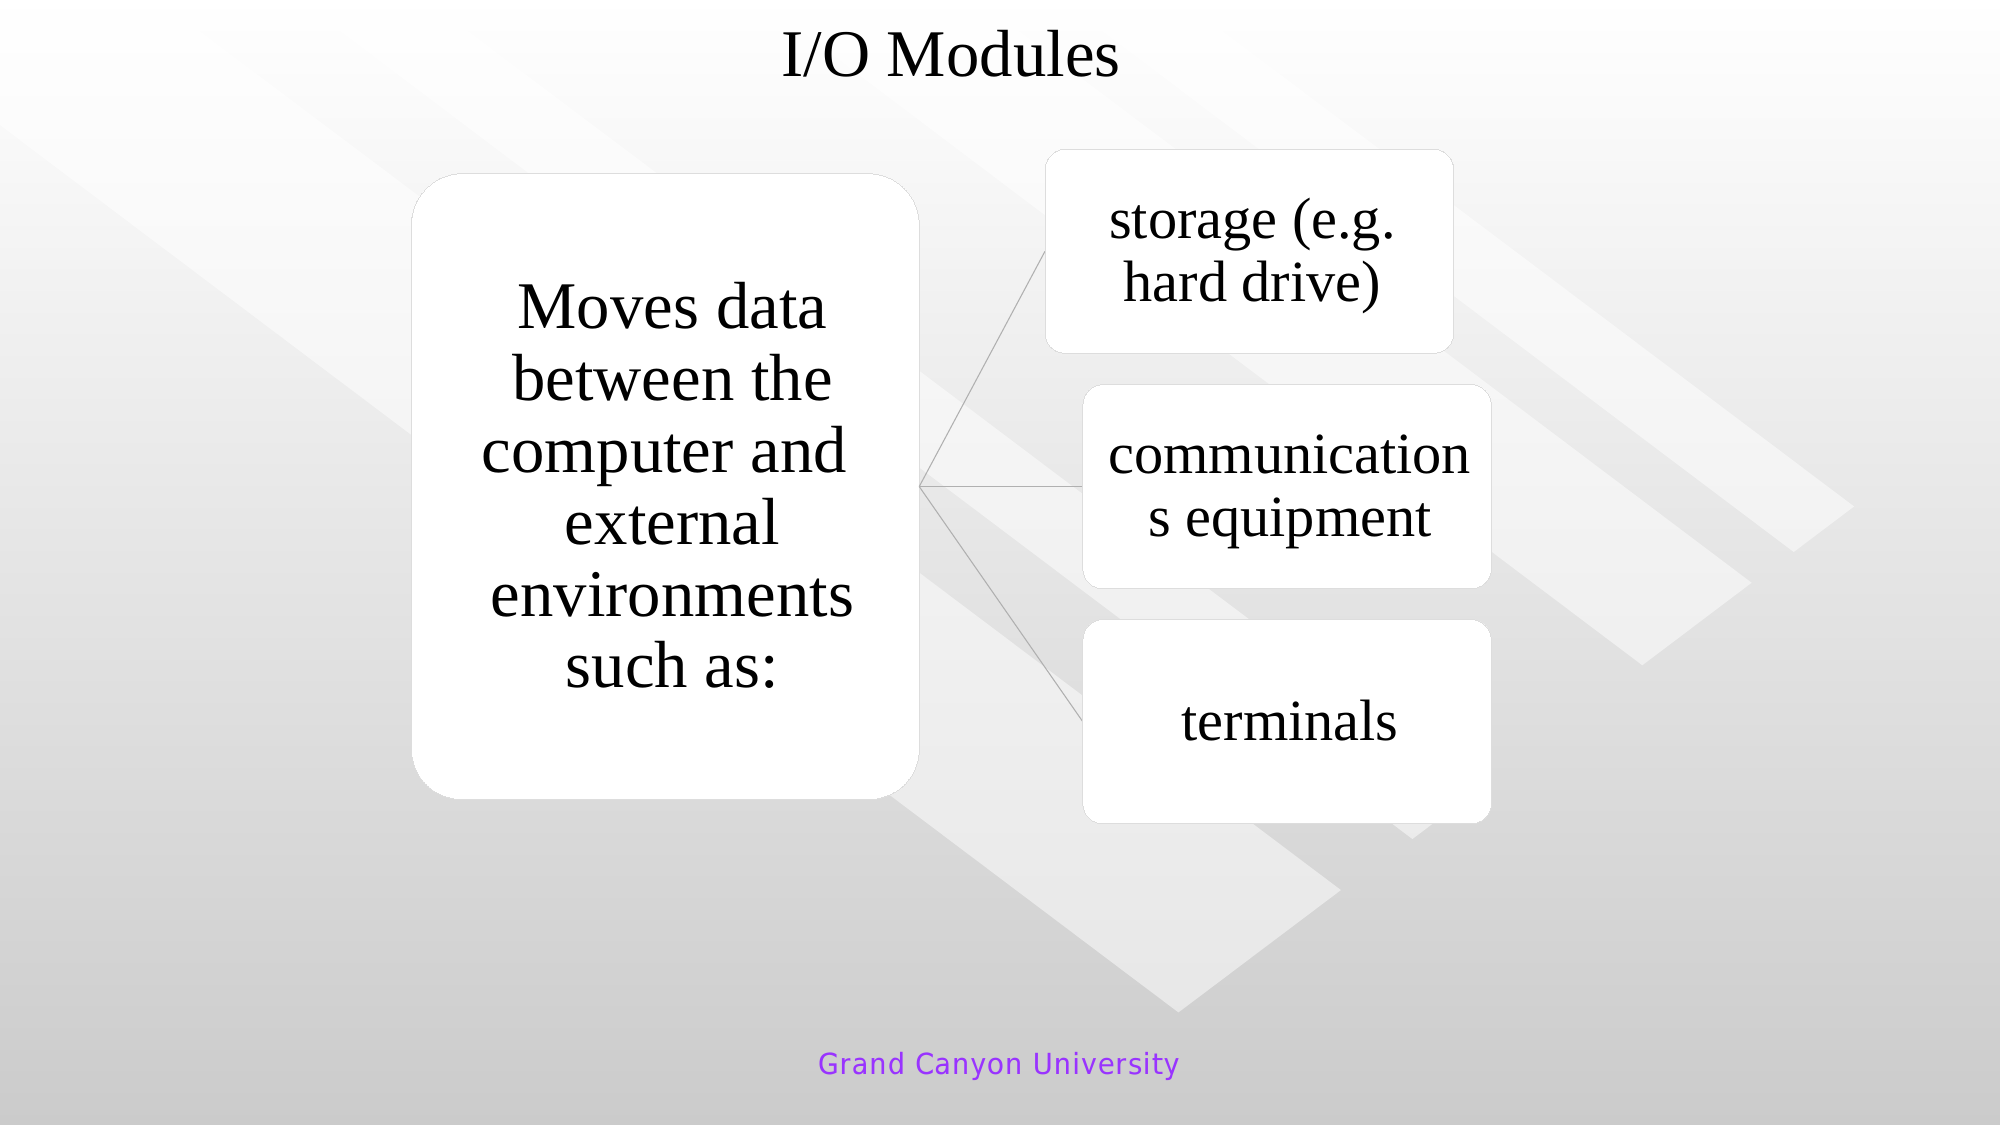

# I/O Modules
Moves data between the computer and  external environments such as:

storage (e.g. hard drive)

communications equipment

terminals
Grand Canyon University